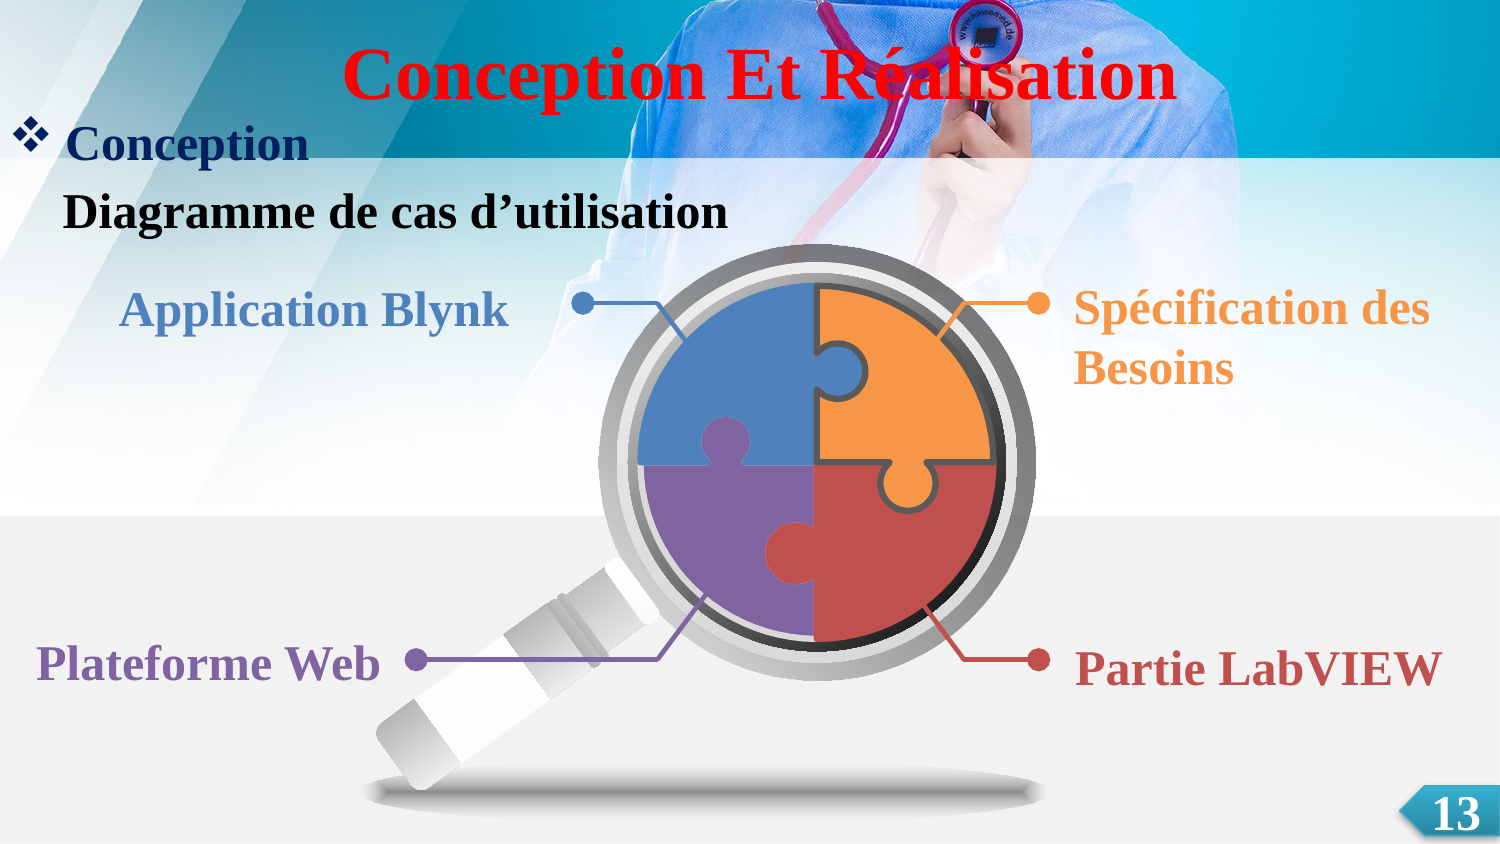

Conception Et Réalisation
Conception
Diagramme de cas d’utilisation

Spécification des Besoins
Application Blynk

Plateforme Web
Partie LabVIEW

13